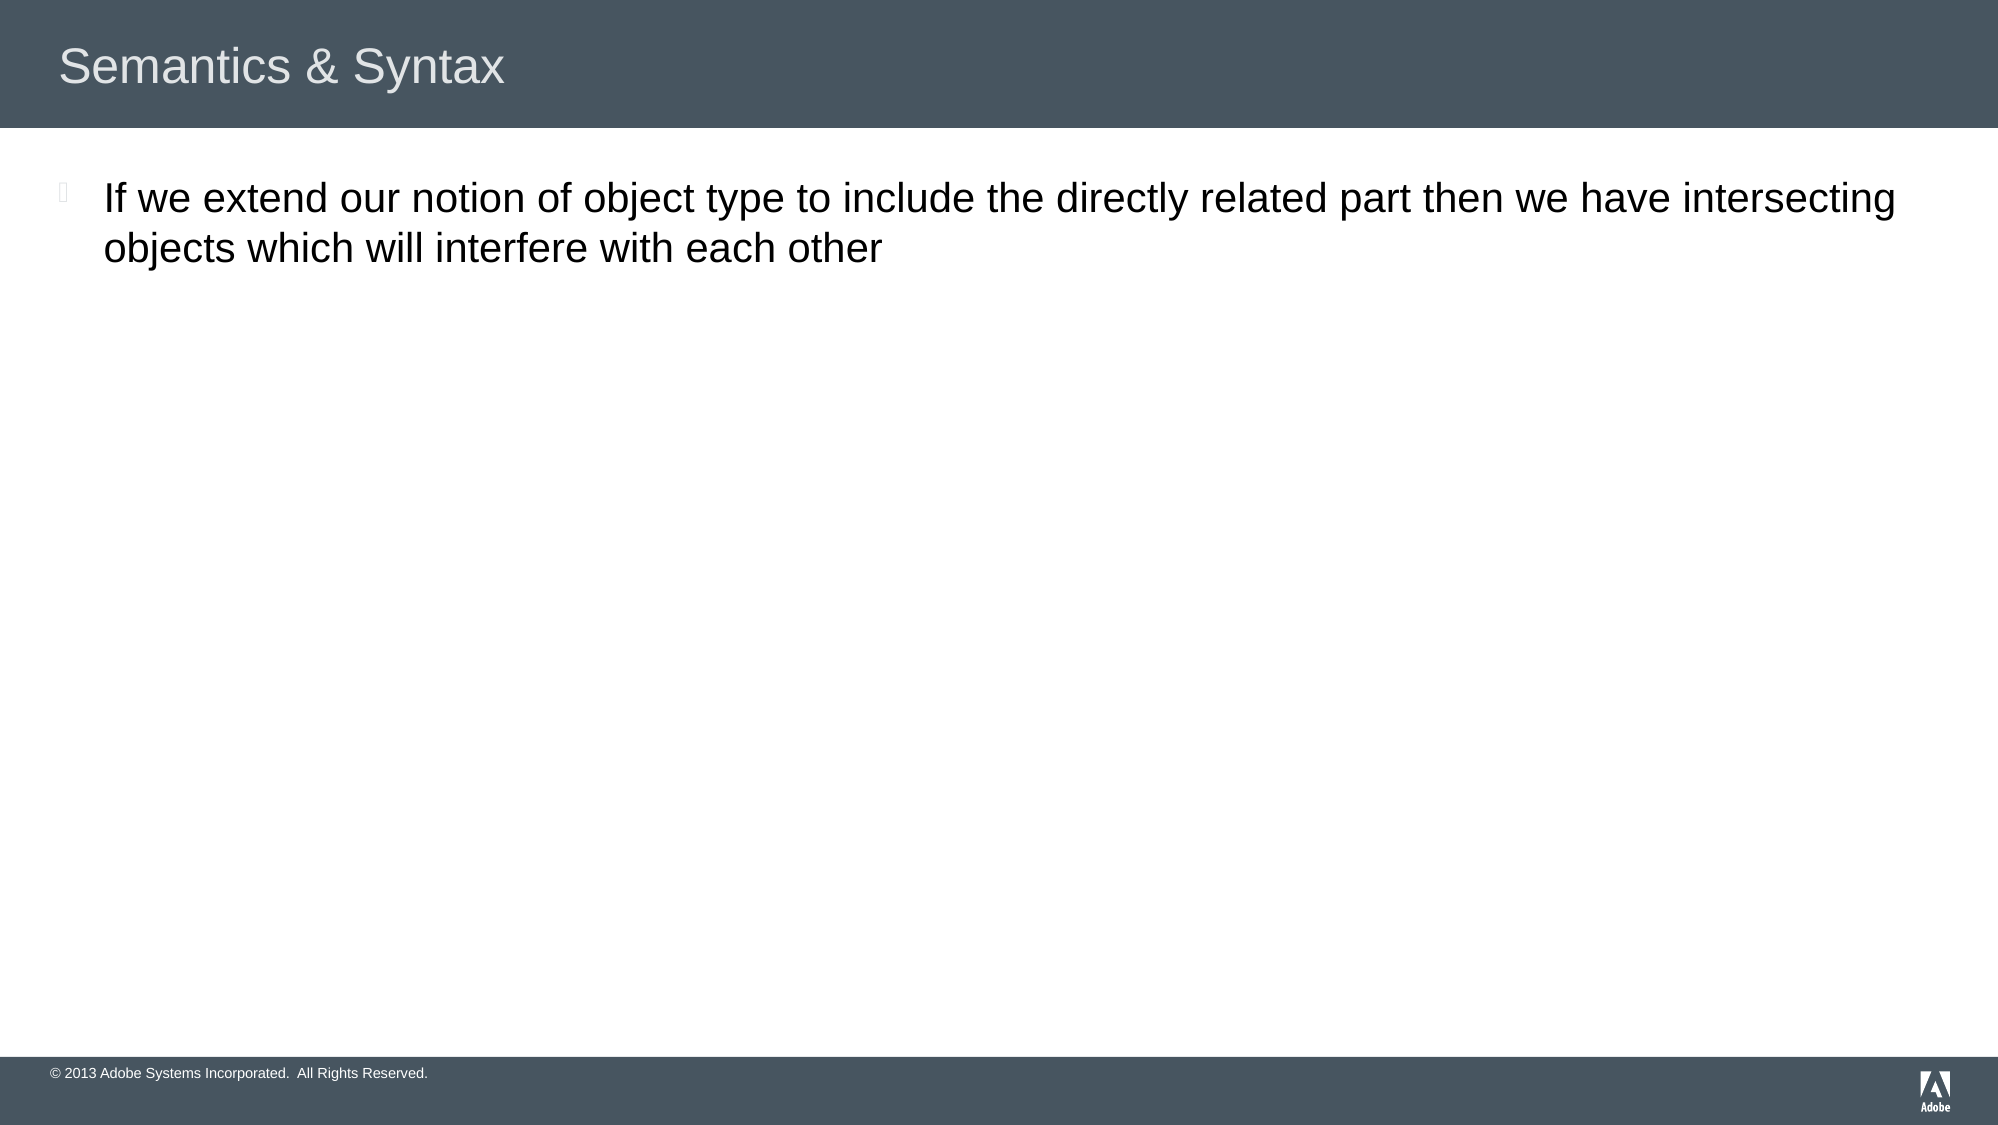

# Semantics & Syntax
If we extend our notion of object type to include the directly related part then we have intersecting objects which will interfere with each other
76